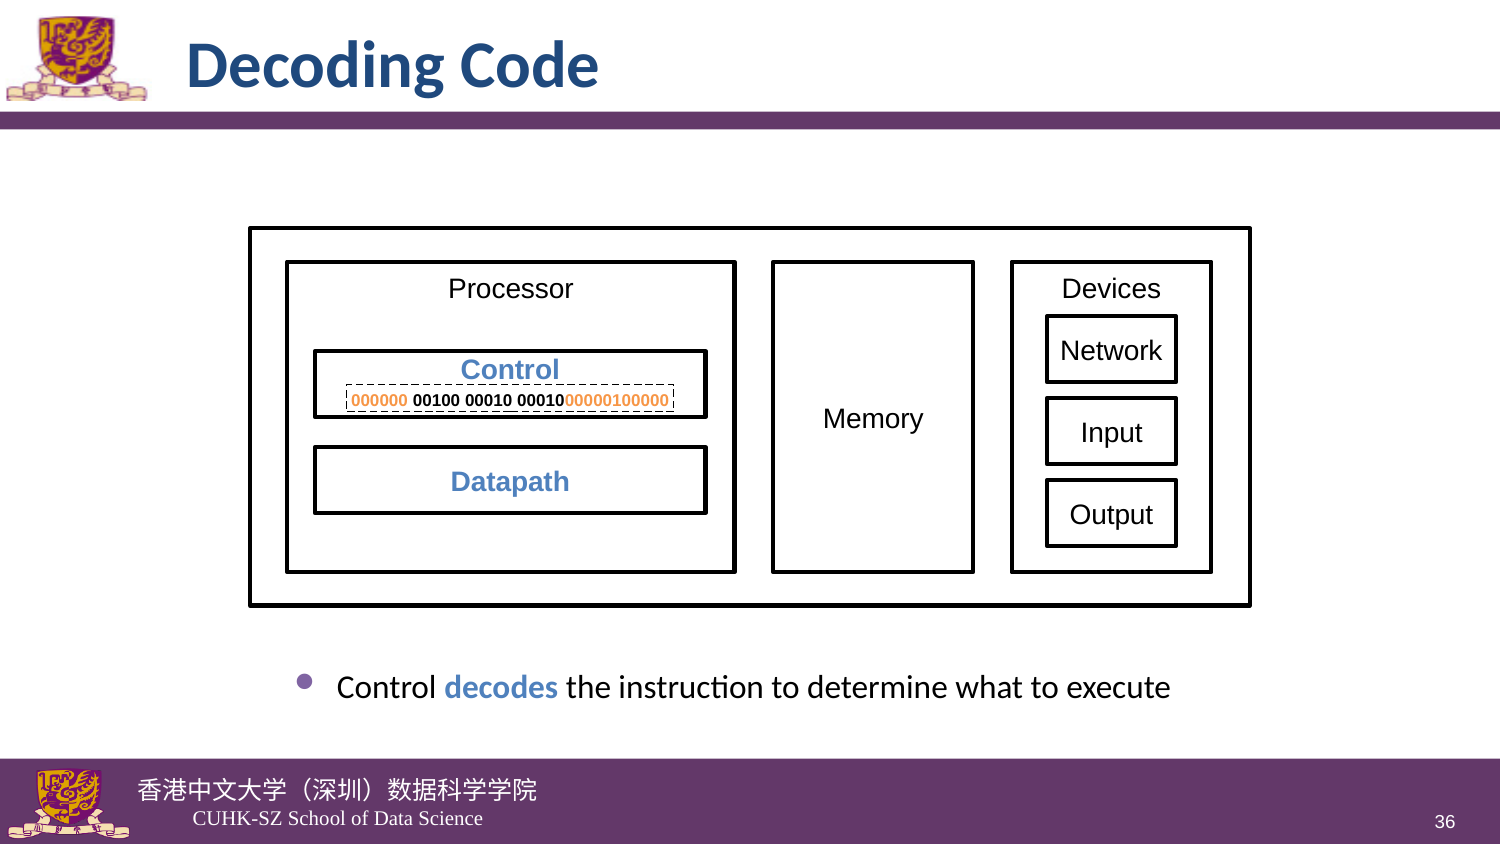

# Decoding Code

Processor
Memory
Devices
Network
Input
Output
Control
000000 00100 00010 0001000000100000
Datapath
Control decodes the instruction to determine what to execute
36